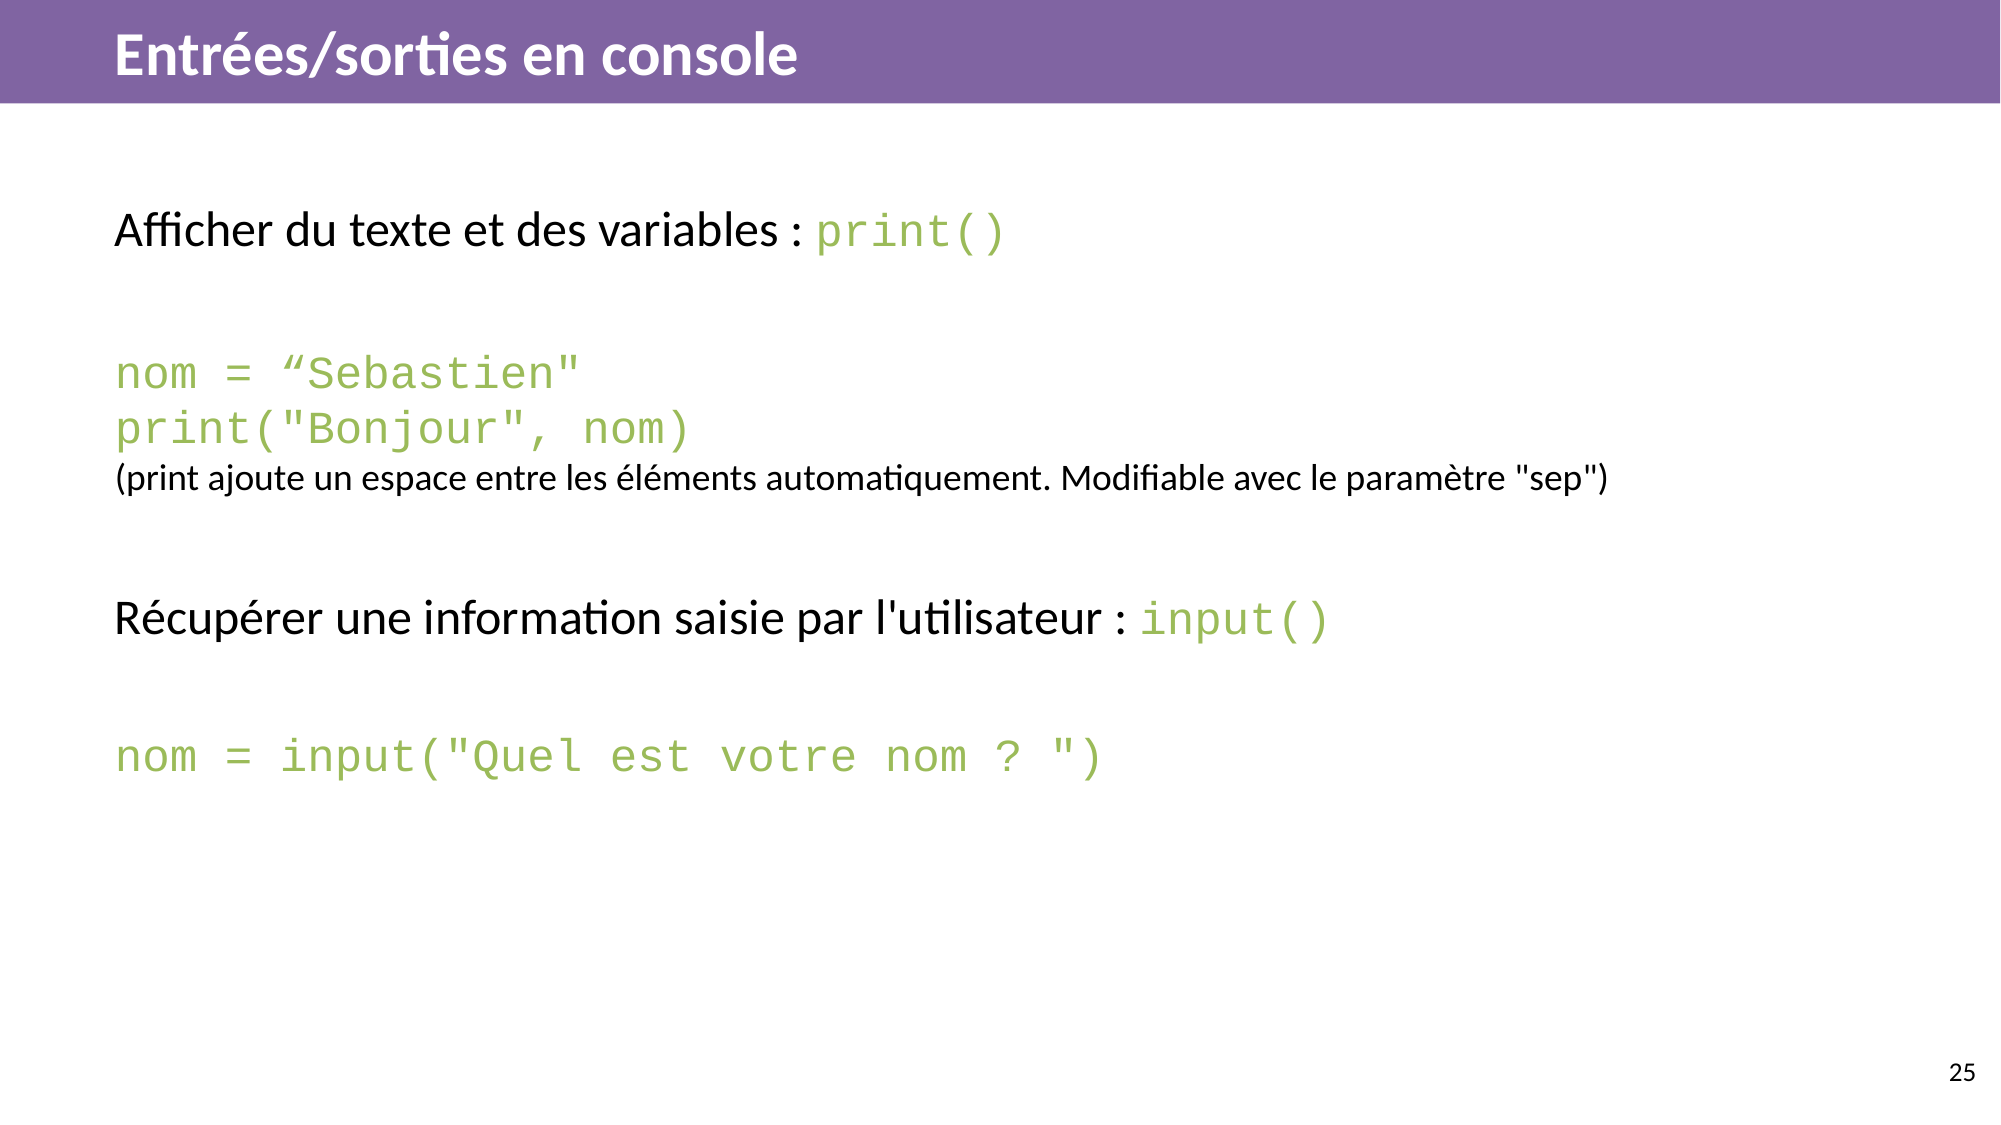

# Entrées/sorties en console
Afficher du texte et des variables : print()

nom = “Sebastien"
print("Bonjour", nom)
(print ajoute un espace entre les éléments automatiquement. Modifiable avec le paramètre "sep")

Récupérer une information saisie par l'utilisateur : input()

nom = input("Quel est votre nom ? ")
25